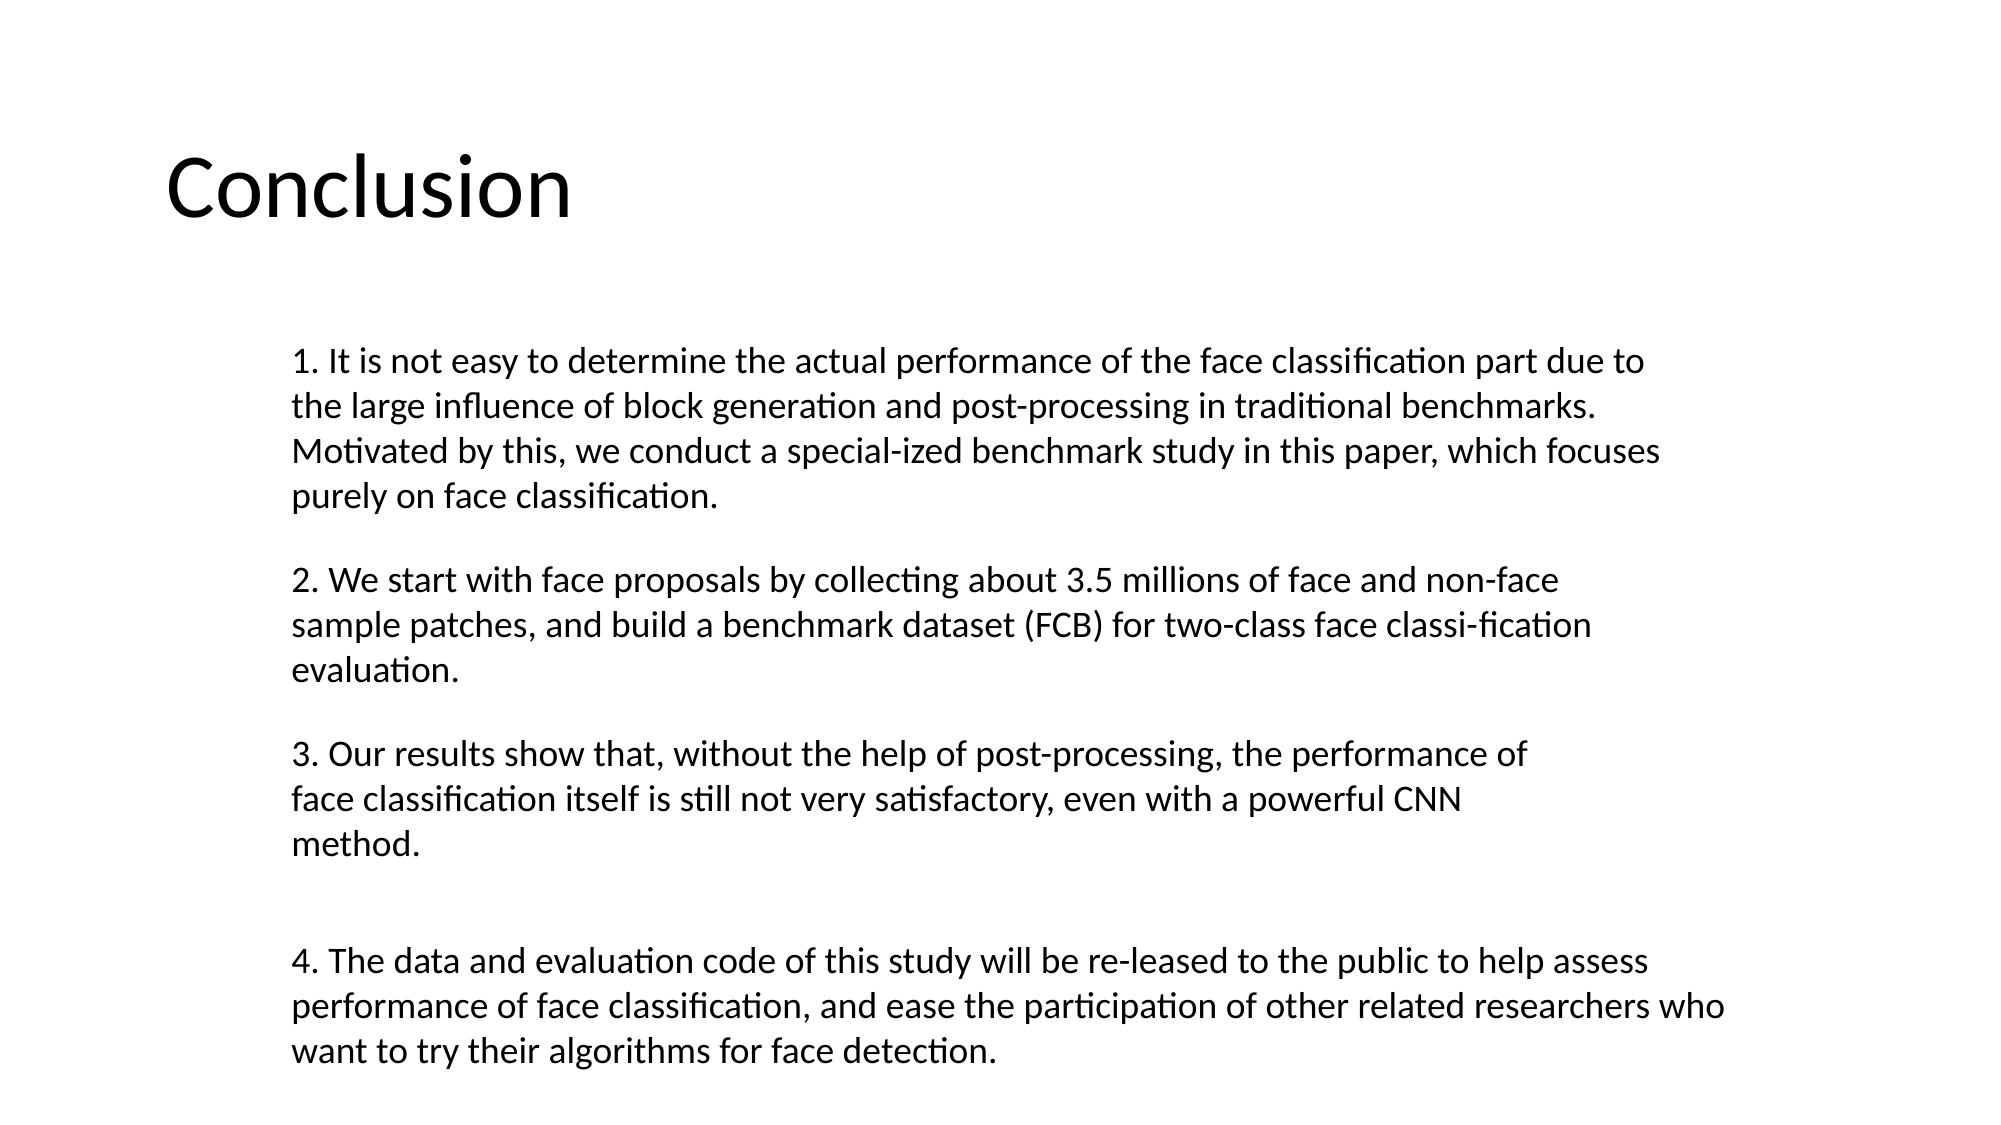

Conclusion
1. It is not easy to determine the actual performance of the face classiﬁcation part due to the large inﬂuence of block generation and post-processing in traditional benchmarks. Motivated by this, we conduct a special-ized benchmark study in this paper, which focuses purely on face classiﬁcation.

2. We start with face proposals by collecting about 3.5 millions of face and non-face sample patches, and build a benchmark dataset (FCB) for two-class face classi-ﬁcation evaluation.

3. Our results show that, without the help of post-processing, the performance of face classiﬁcation itself is still not very satisfactory, even with a powerful CNN method.

4. The data and evaluation code of this study will be re-leased to the public to help assess performance of face classiﬁcation, and ease the participation of other related researchers who want to try their algorithms for face detection.